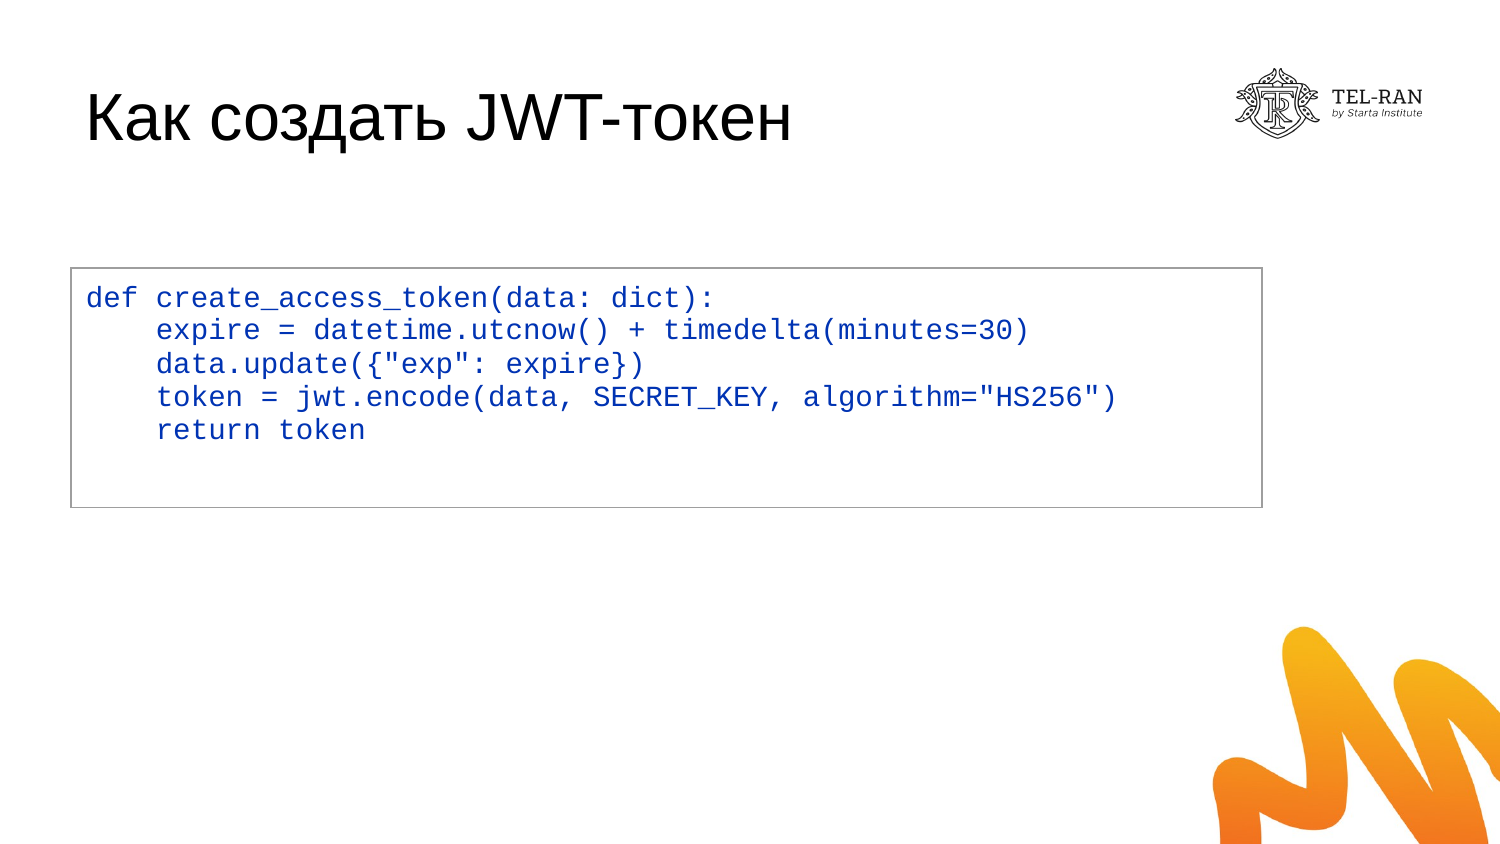

# Как создать JWT-токен
| def create\_access\_token(data: dict): expire = datetime.utcnow() + timedelta(minutes=30) data.update({"exp": expire}) token = jwt.encode(data, SECRET\_KEY, algorithm="HS256") return token |
| --- |